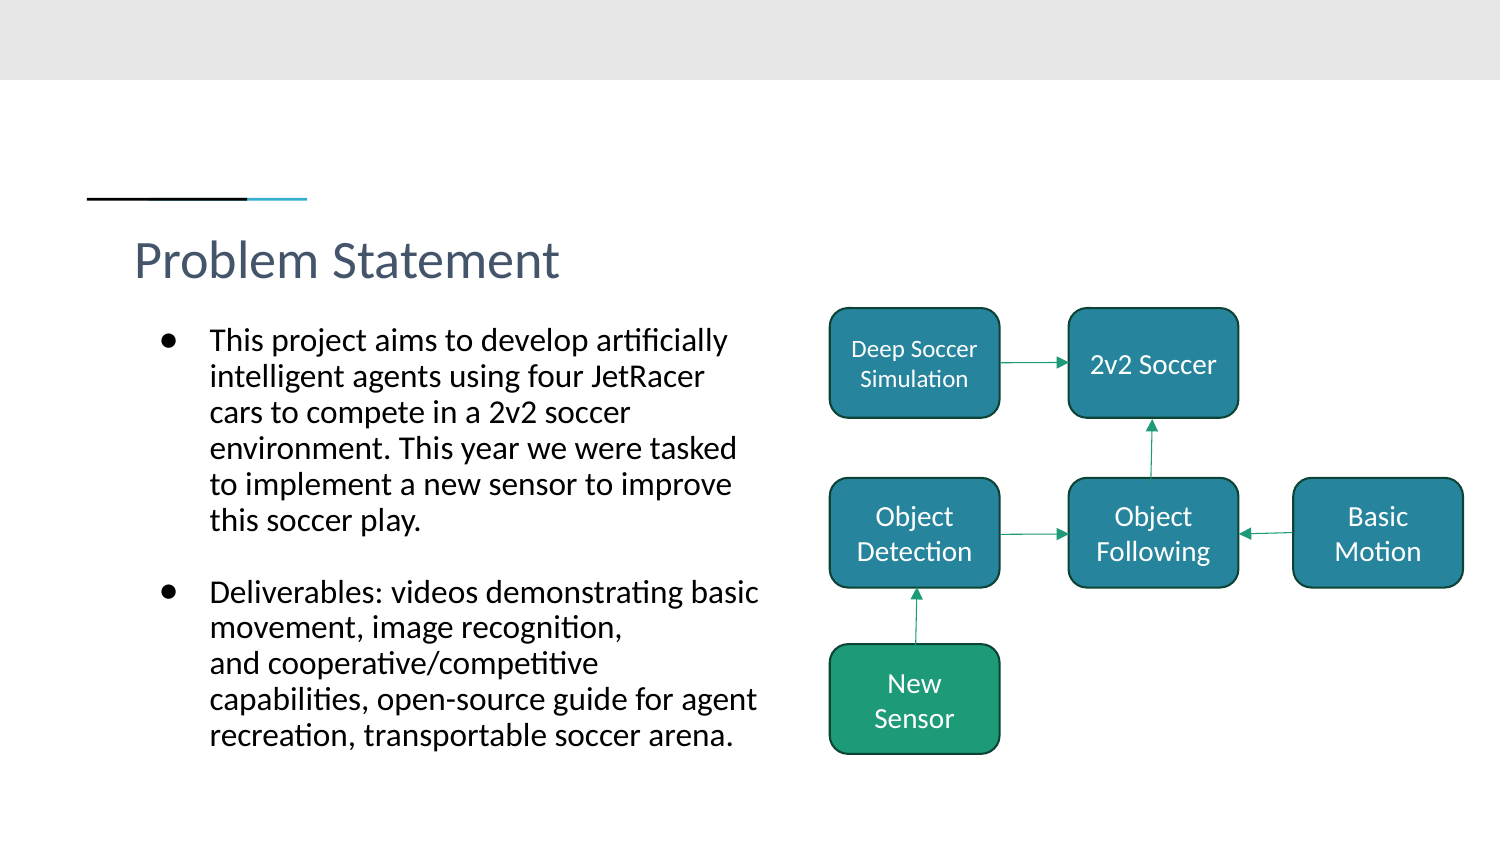

# Problem Statement
This project aims to develop artificially intelligent agents using four JetRacer cars to compete in a 2v2 soccer environment. This year we were tasked to implement a new sensor to improve this soccer play.

Deliverables: videos demonstrating basic movement, image recognition, and cooperative/competitive capabilities, open-source guide for agent recreation, transportable soccer arena.

Deep Soccer Simulation
2v2 Soccer
Object Detection
Object Following
Basic Motion
New Sensor